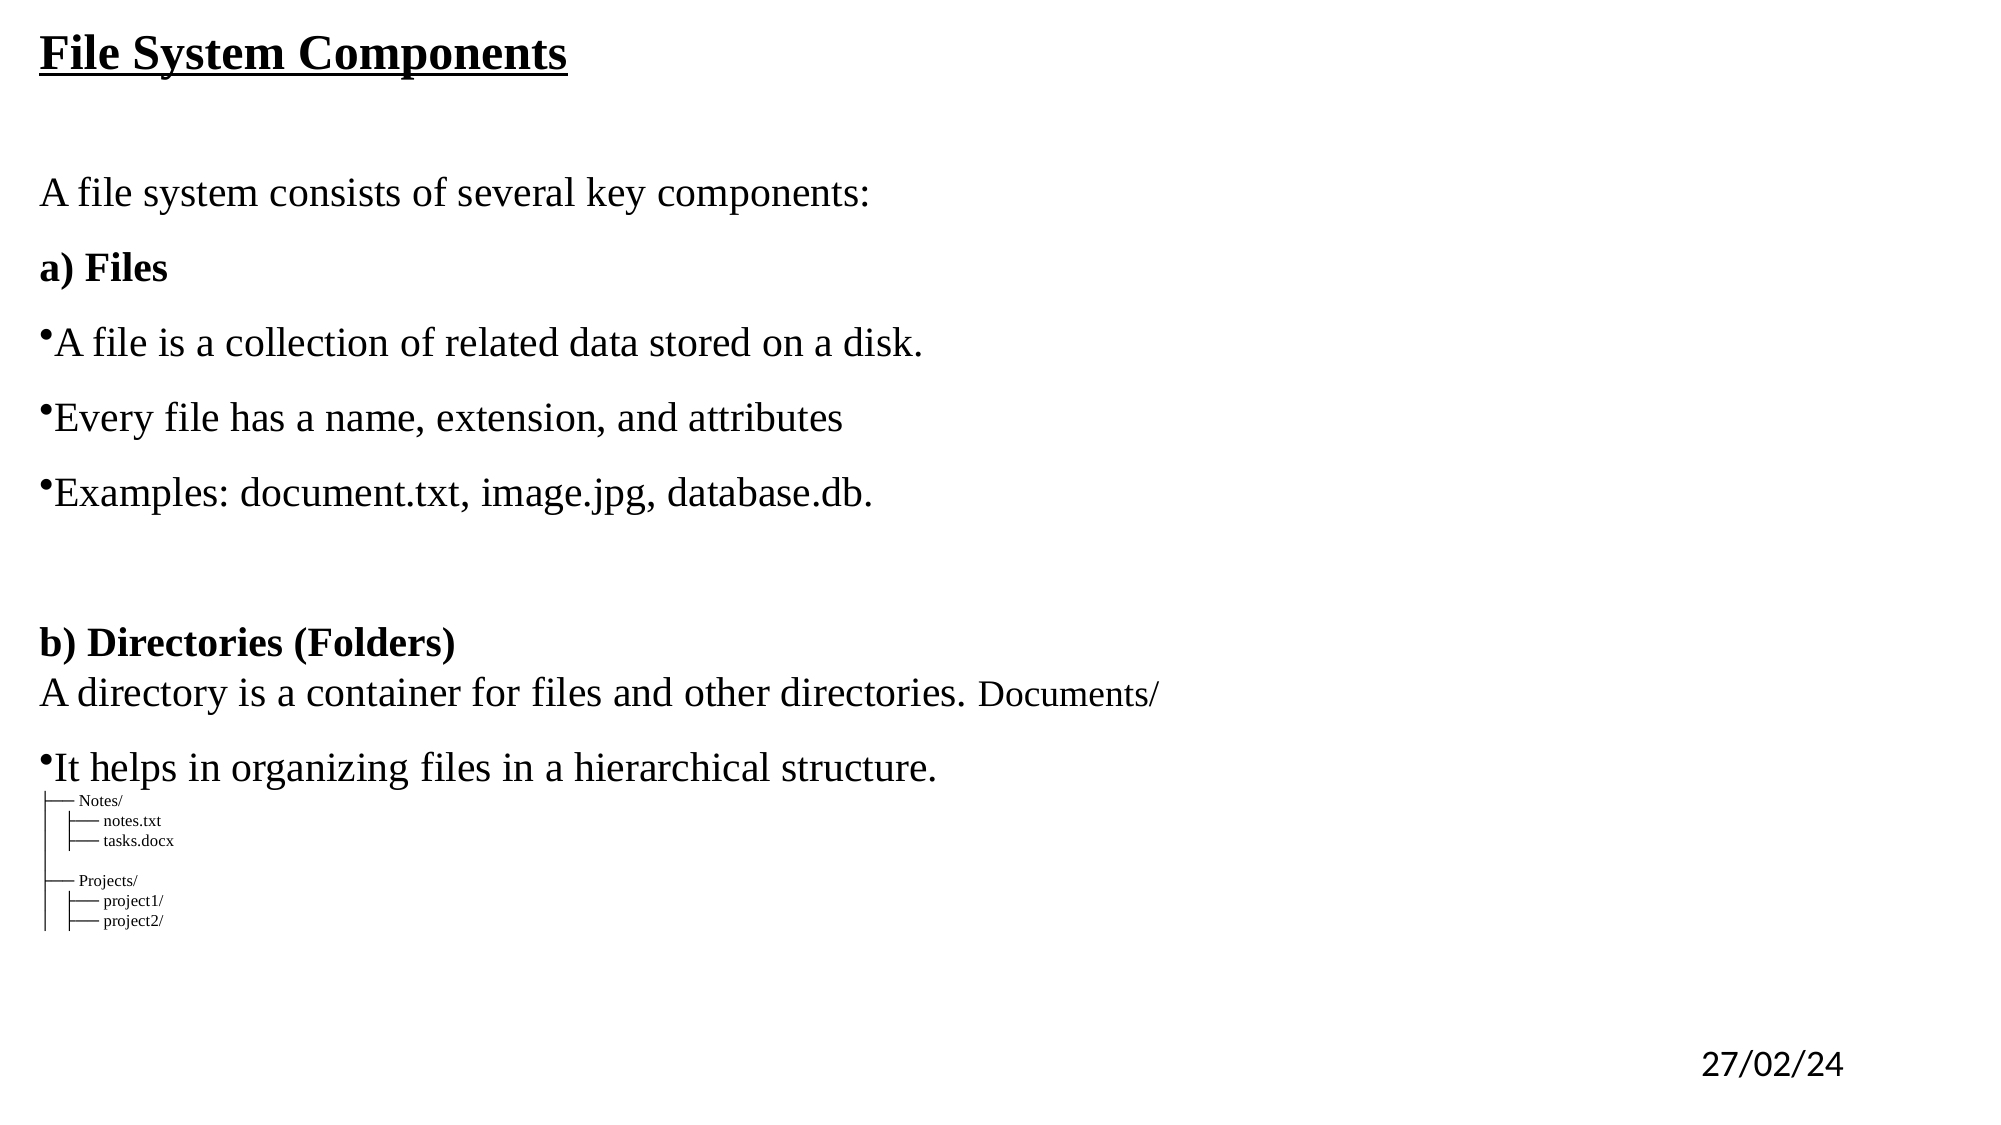

File System Components

A file system consists of several key components:
a) Files
A file is a collection of related data stored on a disk.
Every file has a name, extension, and attributes
Examples: document.txt, image.jpg, database.db.

b) Directories (Folders)
A directory is a container for files and other directories. Documents/
It helps in organizing files in a hierarchical structure.
├── Notes/
│   ├── notes.txt
│   ├── tasks.docx
│
├── Projects/
│   ├── project1/
│   ├── project2/

27/02/24